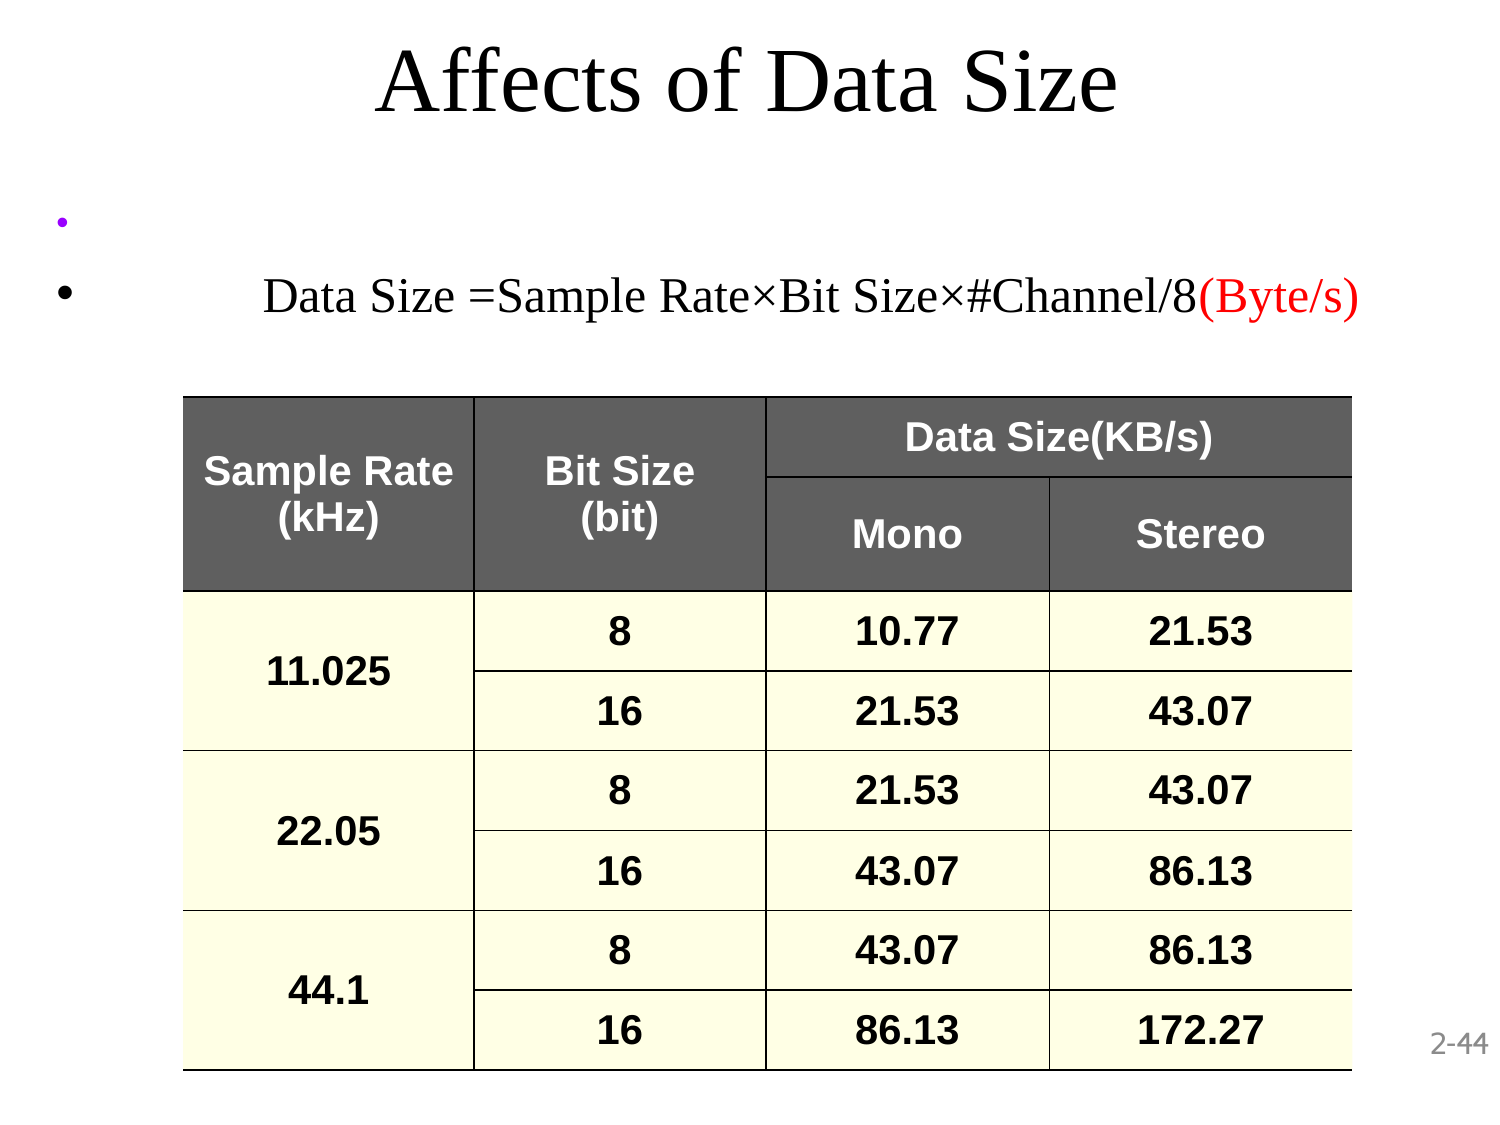

# Affects of Data Size

     Data Size =Sample Rate×Bit Size×#Channel/8(Byte/s)
| Sample Rate (kHz) | Bit Size (bit) | Data Size(KB/s) |  |
| --- | --- | --- | --- |
|  |  | Mono | Stereo |
| 11.025 | 8 | 10.77 | 21.53 |
|  | 16 | 21.53 | 43.07 |
| 22.05 | 8 | 21.53 | 43.07 |
|  | 16 | 43.07 | 86.13 |
| 44.1 | 8 | 43.07 | 86.13 |
|  | 16 | 86.13 | 172.27 |
2-44